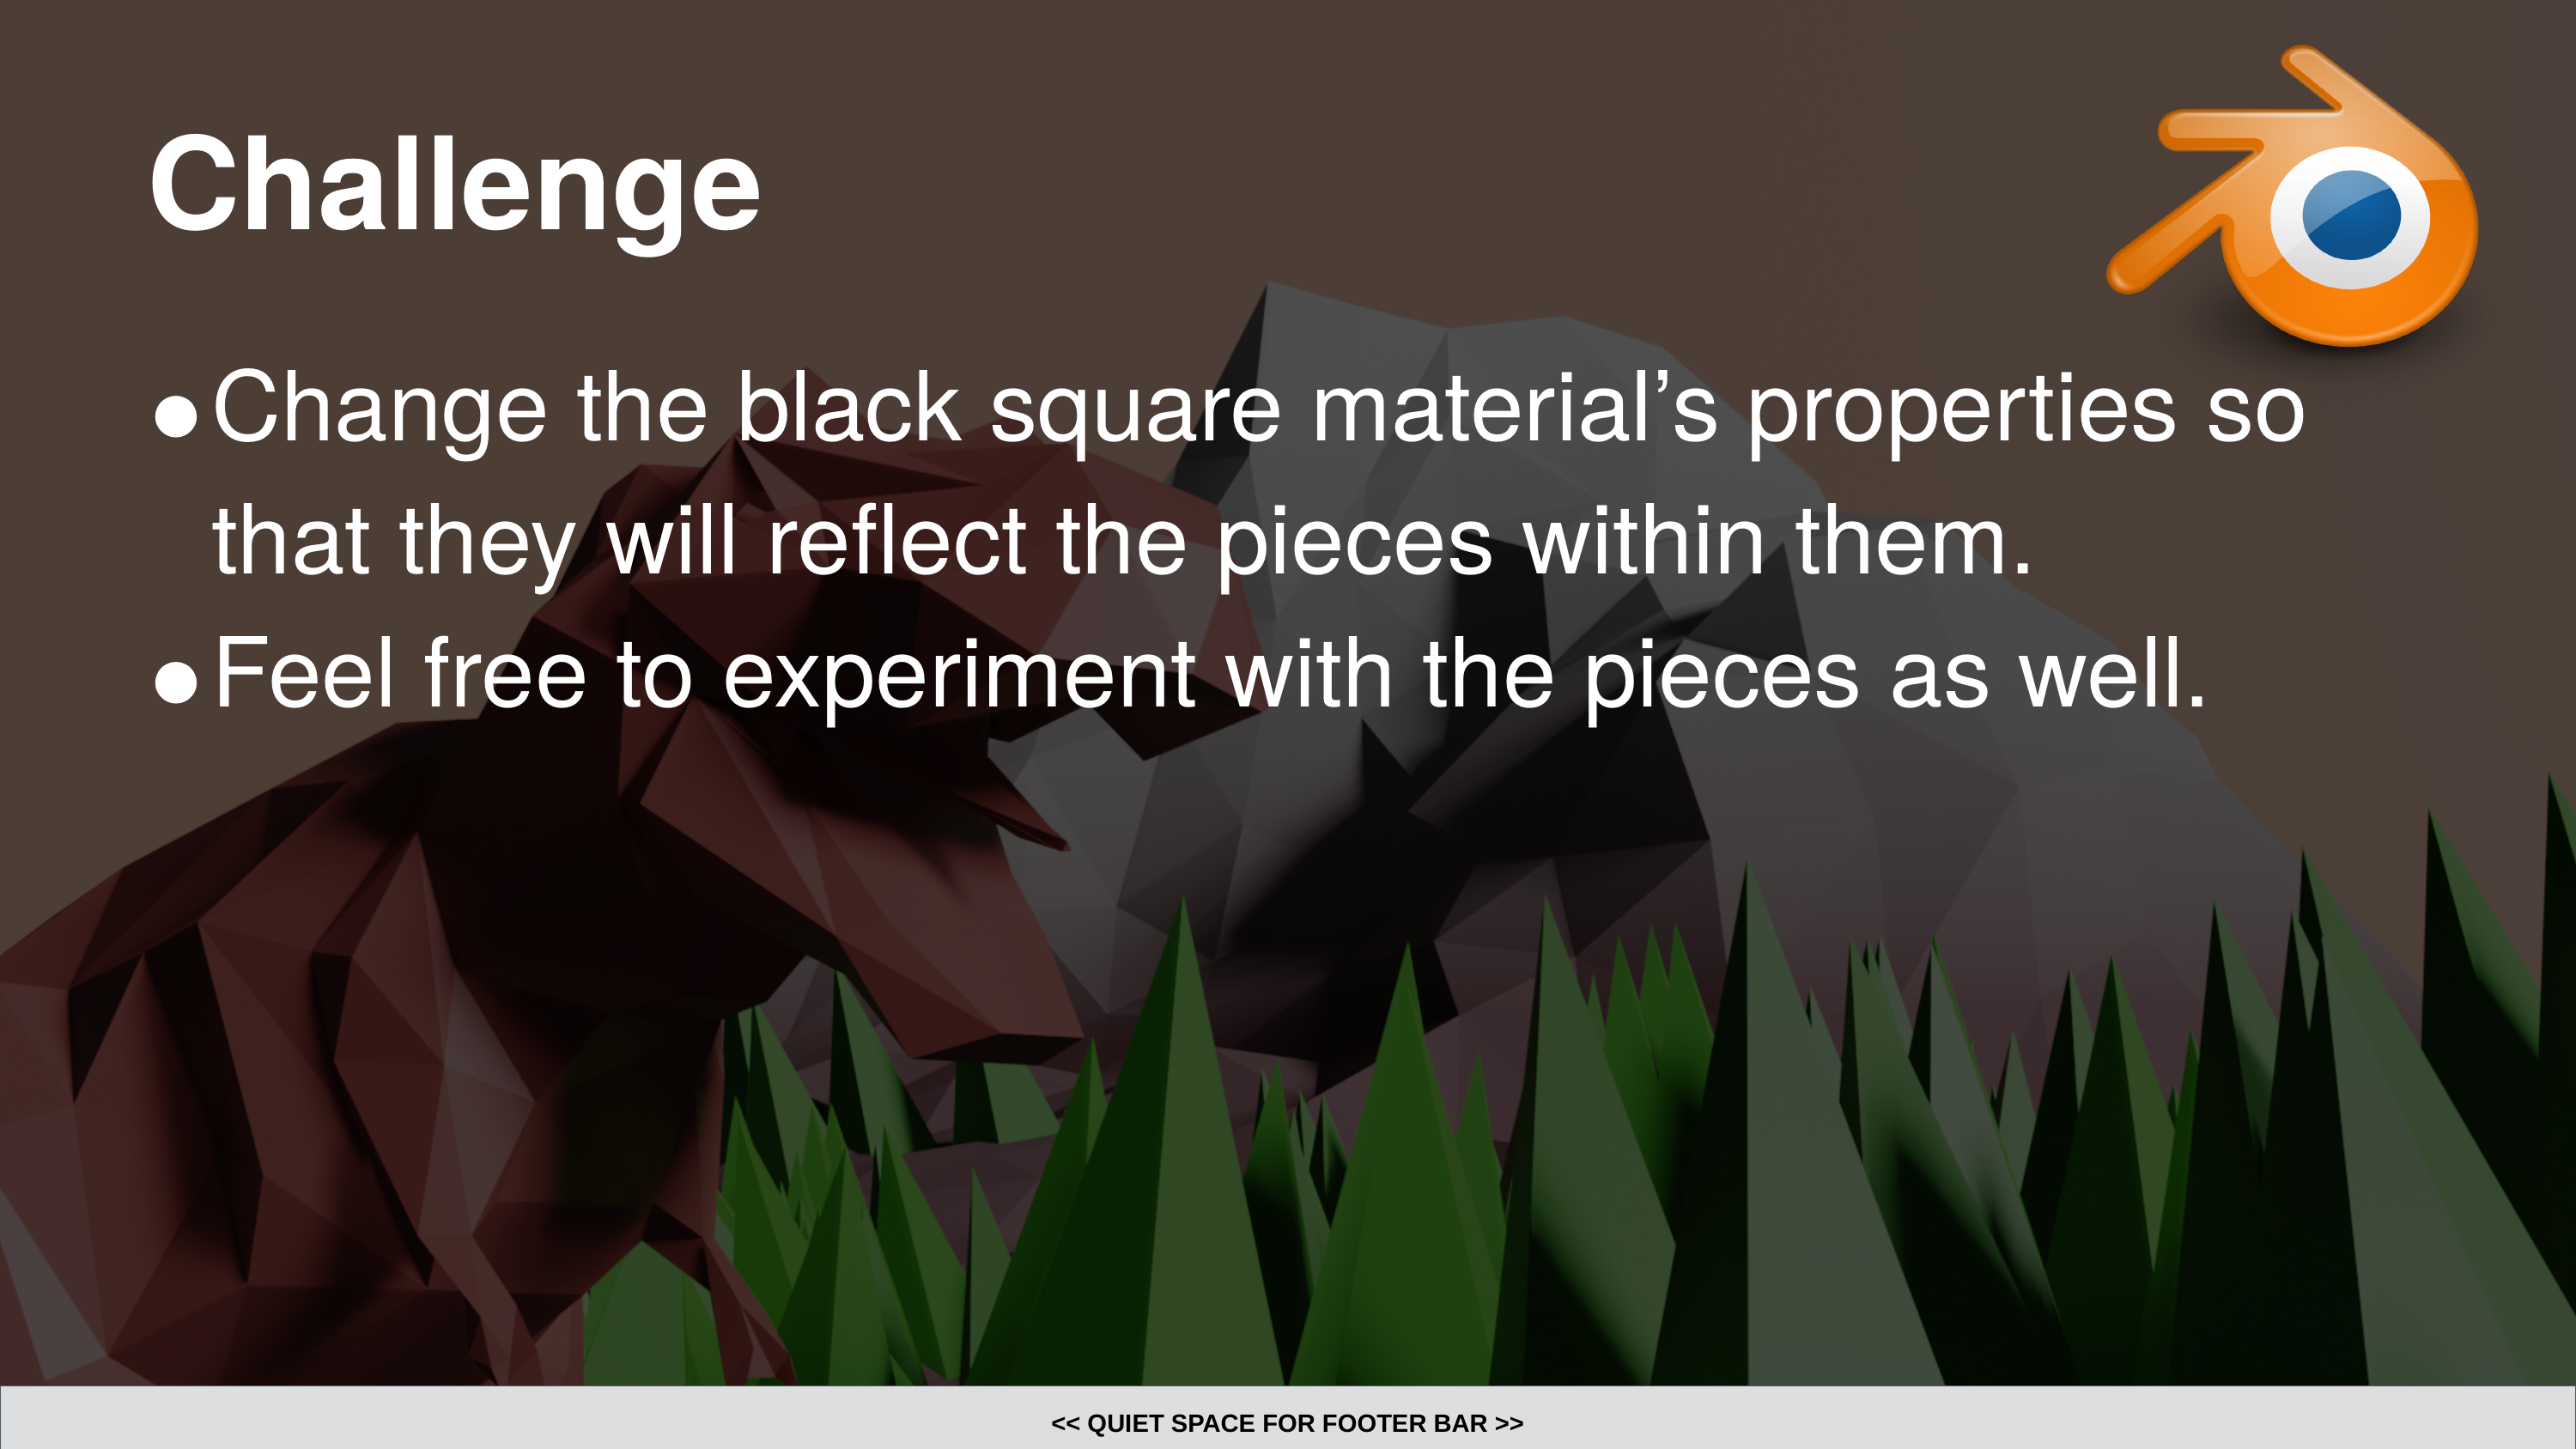

# Challenge
Change the black square material’s properties so that they will reflect the pieces within them.
Feel free to experiment with the pieces as well.